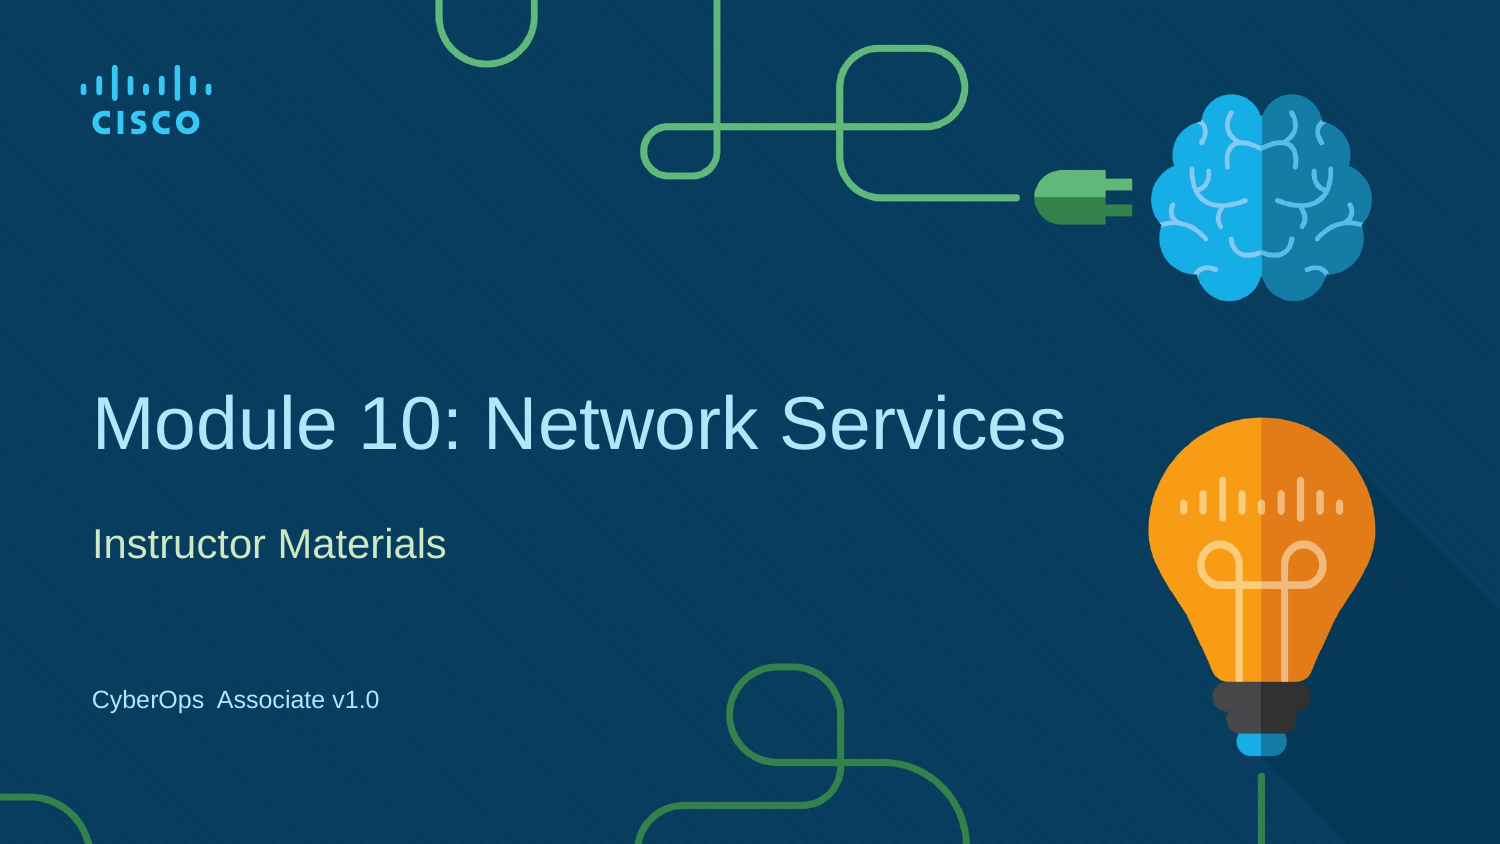

# Module 10: Network Services
Instructor Materials
CyberOps  Associate v1.0